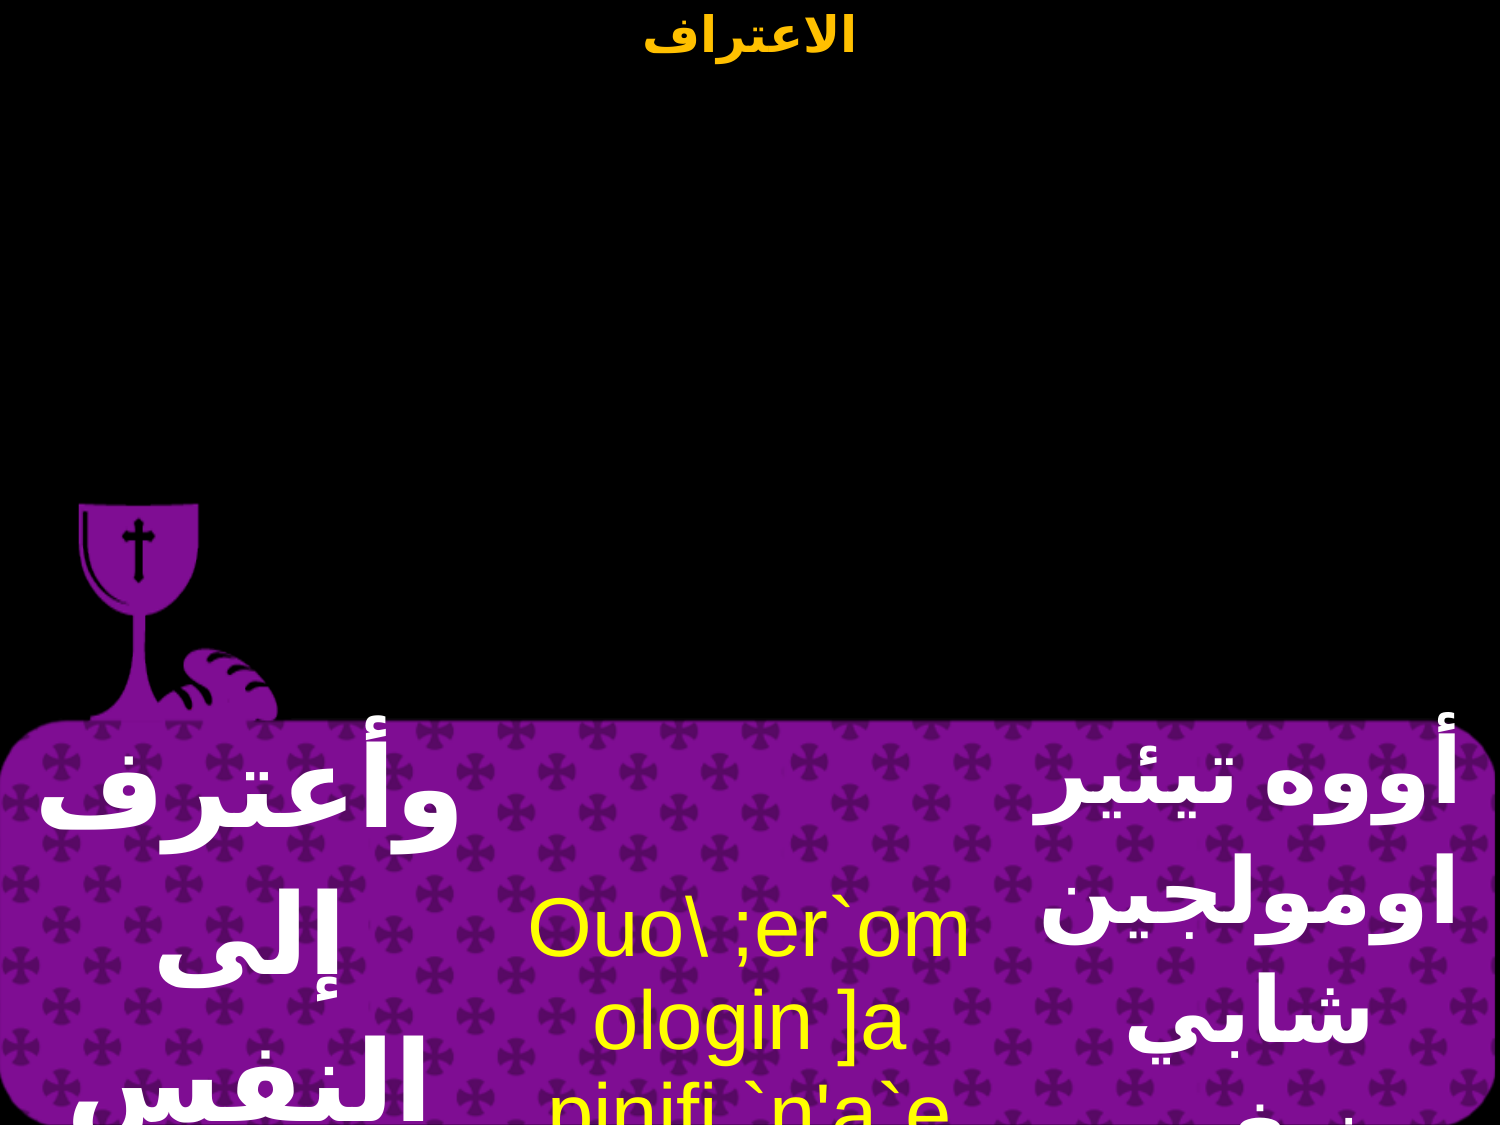

| وأعترف إلى النفس الأخير | Ouo\ ;er`omologin ]a pinifi `n'a`e | أووه تيئير اومولجين شابي نيفي إنخائيه |
| --- | --- | --- |